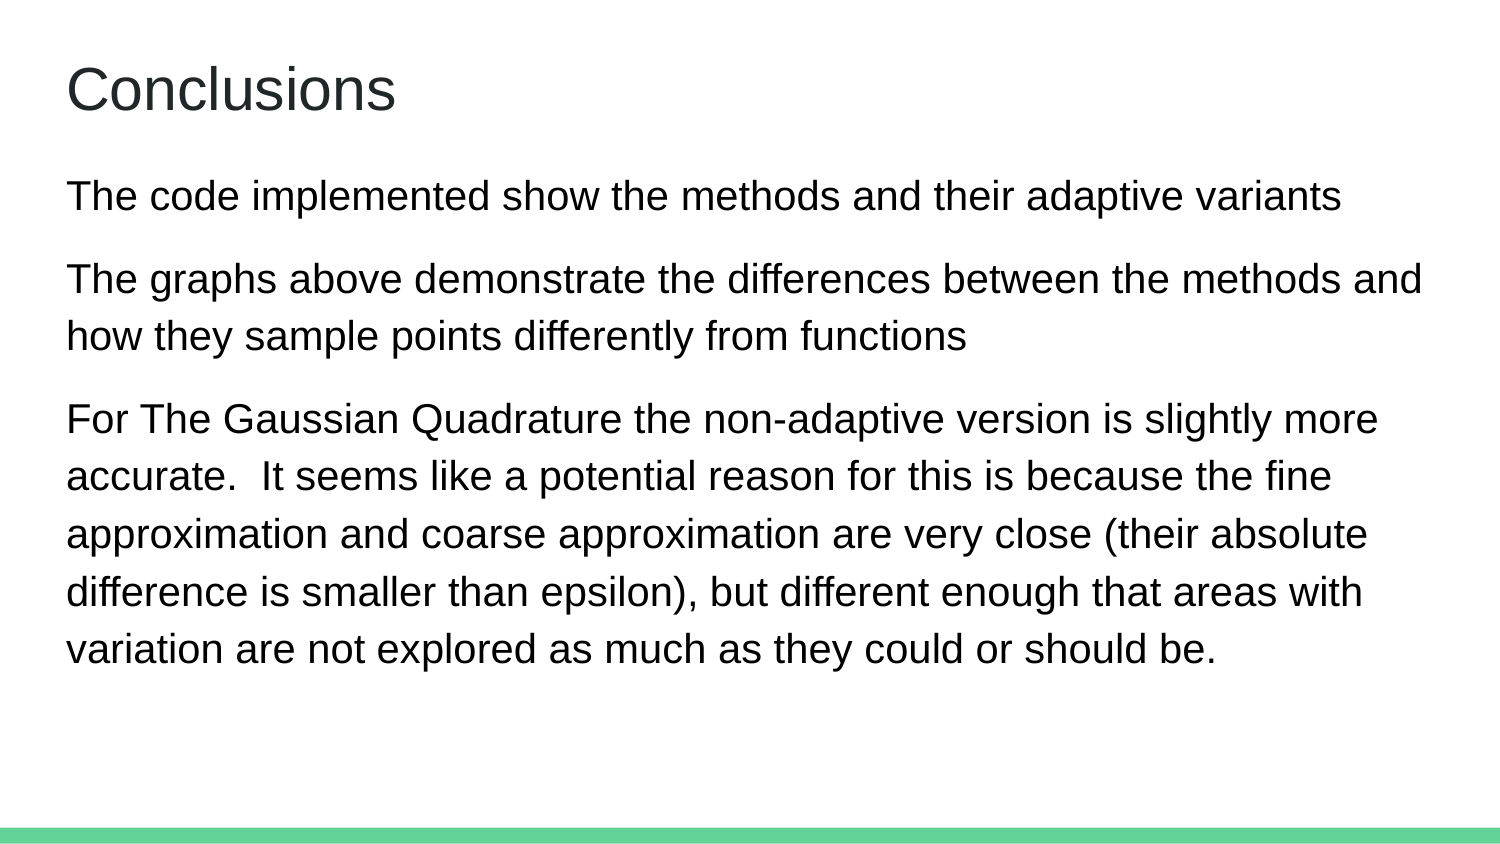

The code implemented show the methods and their adaptive variants
The graphs above demonstrate the differences between the methods and how they sample points differently from functions
For The Gaussian Quadrature the non-adaptive version is slightly more accurate.  It seems like a potential reason for this is because the fine approximation and coarse approximation are very close (their absolute difference is smaller than epsilon), but different enough that areas with variation are not explored as much as they could or should be.
# Conclusions